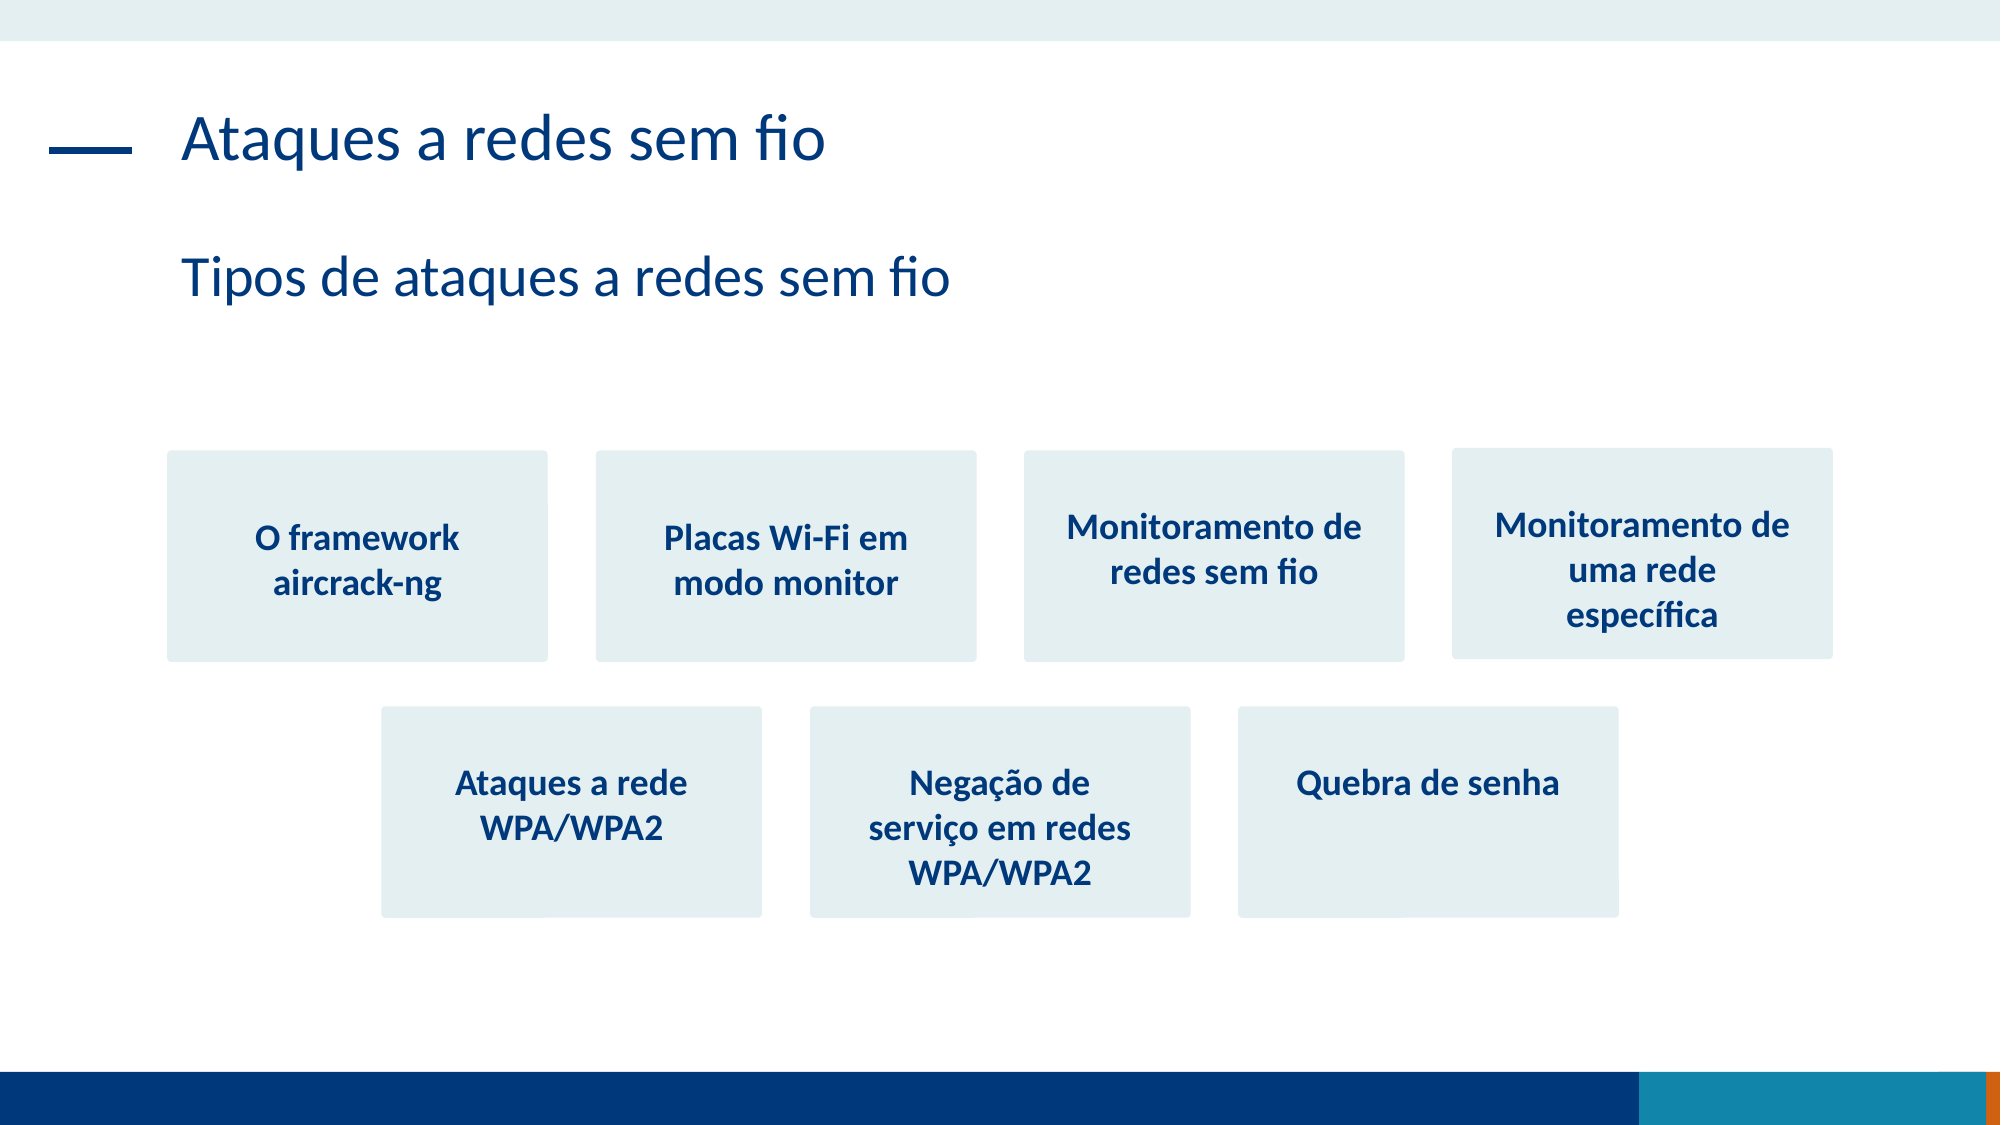

Ataques a redes sem fio

Tipos de ataques a redes sem fio

O framework aircrack-ng

Placas Wi-Fi em modo monitor

Monitoramento de redes sem fio
Monitoramento de uma rede específica

Ataques a rede WPA/WPA2

Negação de serviço em redes WPA/WPA2

Quebra de senha